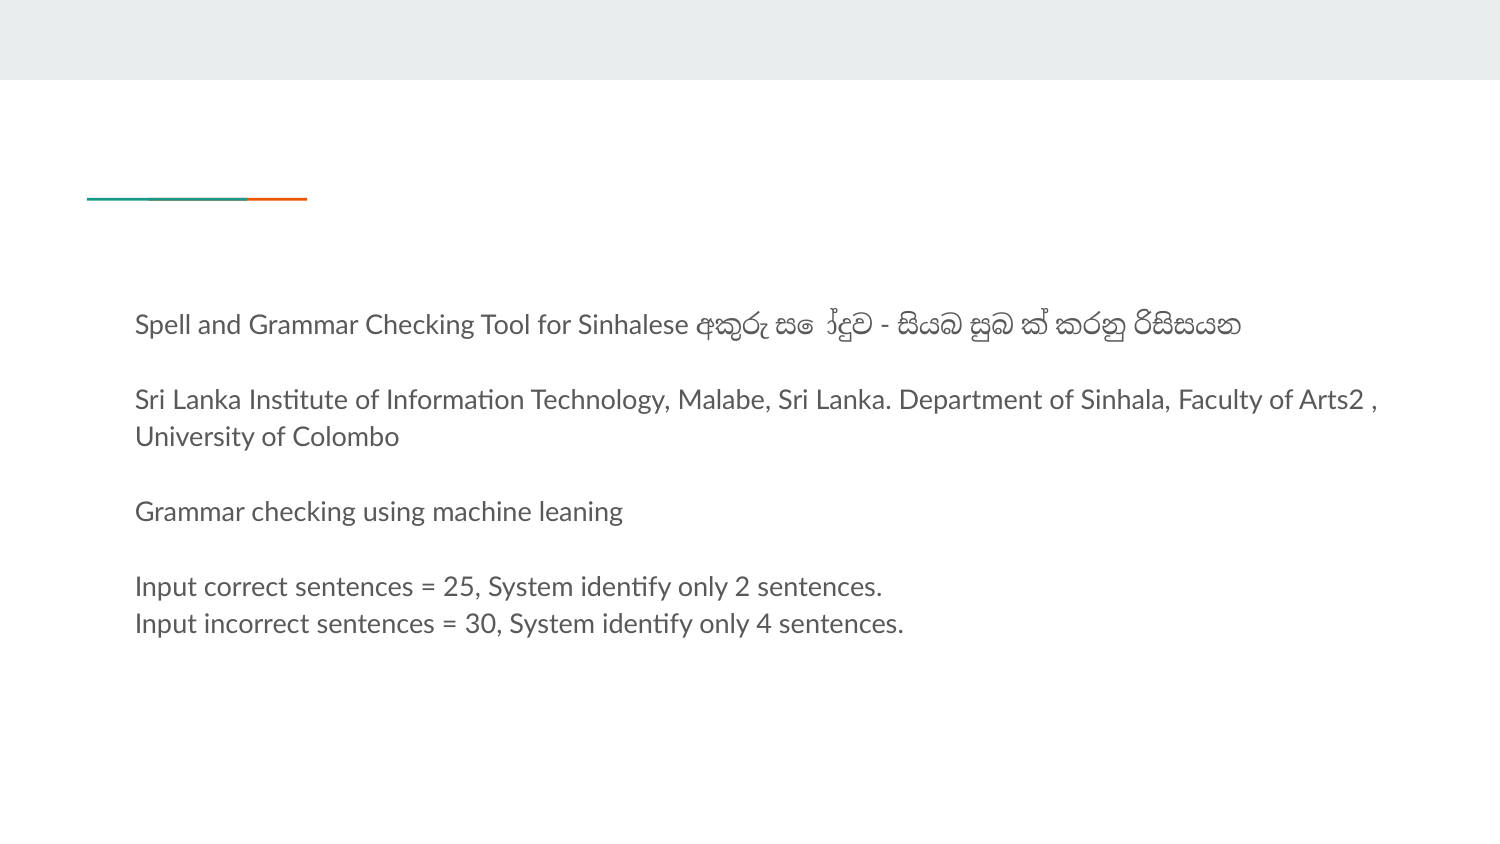

Spell and Grammar Checking Tool for Sinhalese අකුරු ස ෝදුව - සියබ සුබ ක් කරනු රිසිසයන

Sri Lanka Institute of Information Technology, Malabe, Sri Lanka. Department of Sinhala, Faculty of Arts2 , University of Colombo

Grammar checking using machine leaning

Input correct sentences = 25, System identify only 2 sentences.
Input incorrect sentences = 30, System identify only 4 sentences.